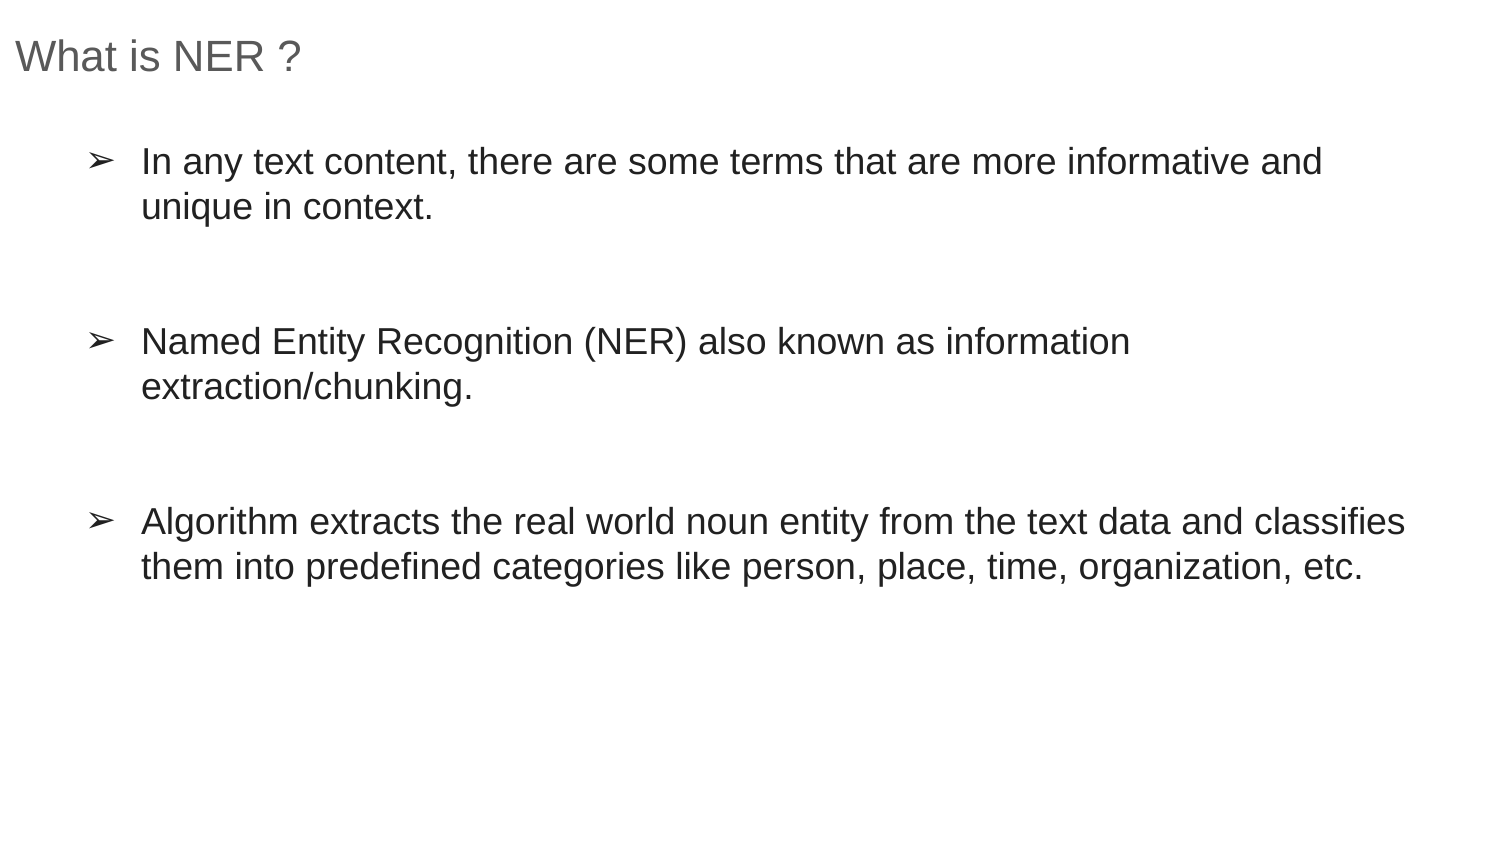

What is NER ?
# In any text content, there are some terms that are more informative and unique in context.

Named Entity Recognition (NER) also known as information extraction/chunking.

Algorithm extracts the real world noun entity from the text data and classifies them into predefined categories like person, place, time, organization, etc.